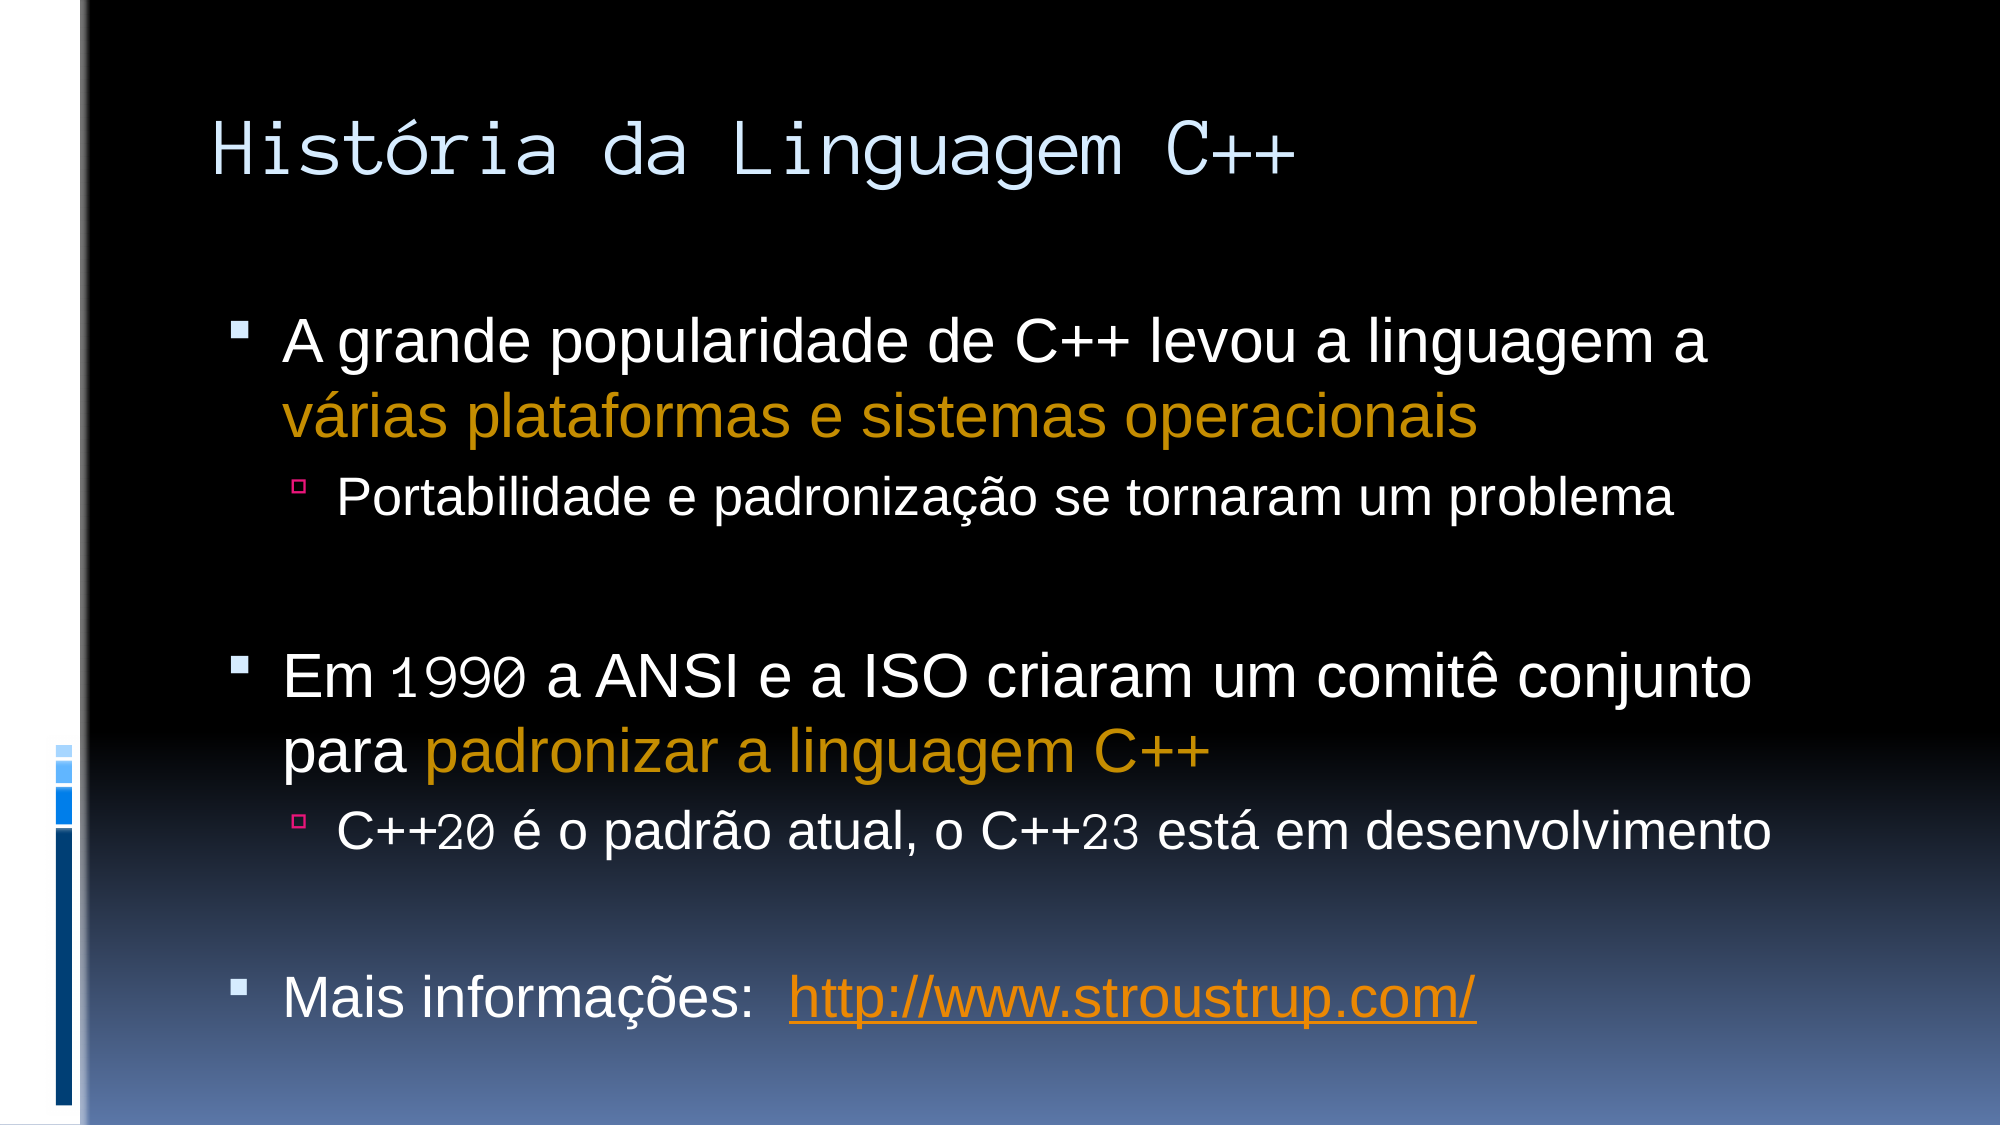

# História da Linguagem C++
A grande popularidade de C++ levou a linguagem a
várias plataformas e sistemas operacionais
Portabilidade e padronização se tornaram um problema

Em 1990 a ANSI e a ISO criaram um comitê conjunto para padronizar a linguagem C++
C++20 é o padrão atual, o C++23 está em desenvolvimento

Mais informações:  http://www.stroustrup.com/